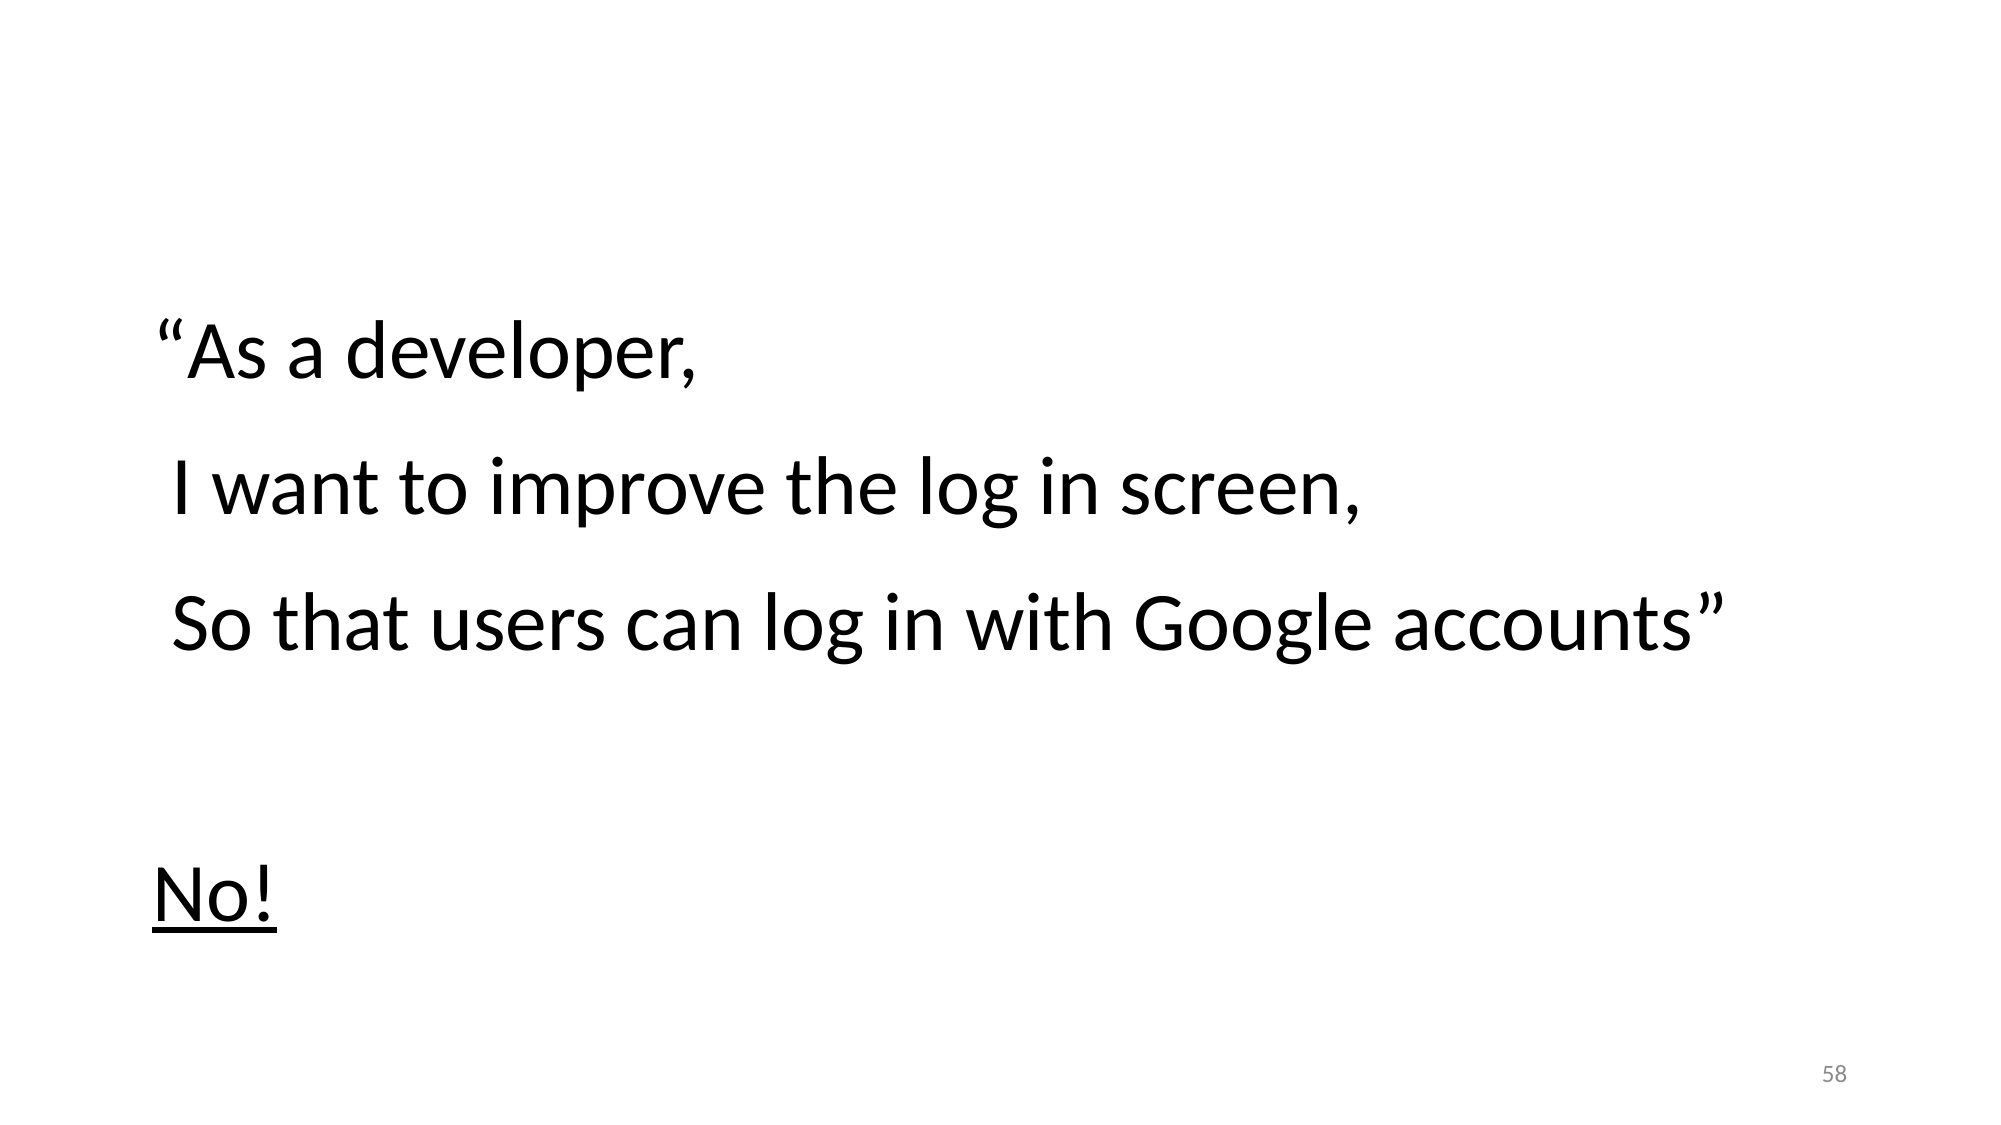

“As a developer,
 I want to improve the log in screen,
 So that users can log in with Google accounts”

No!
58